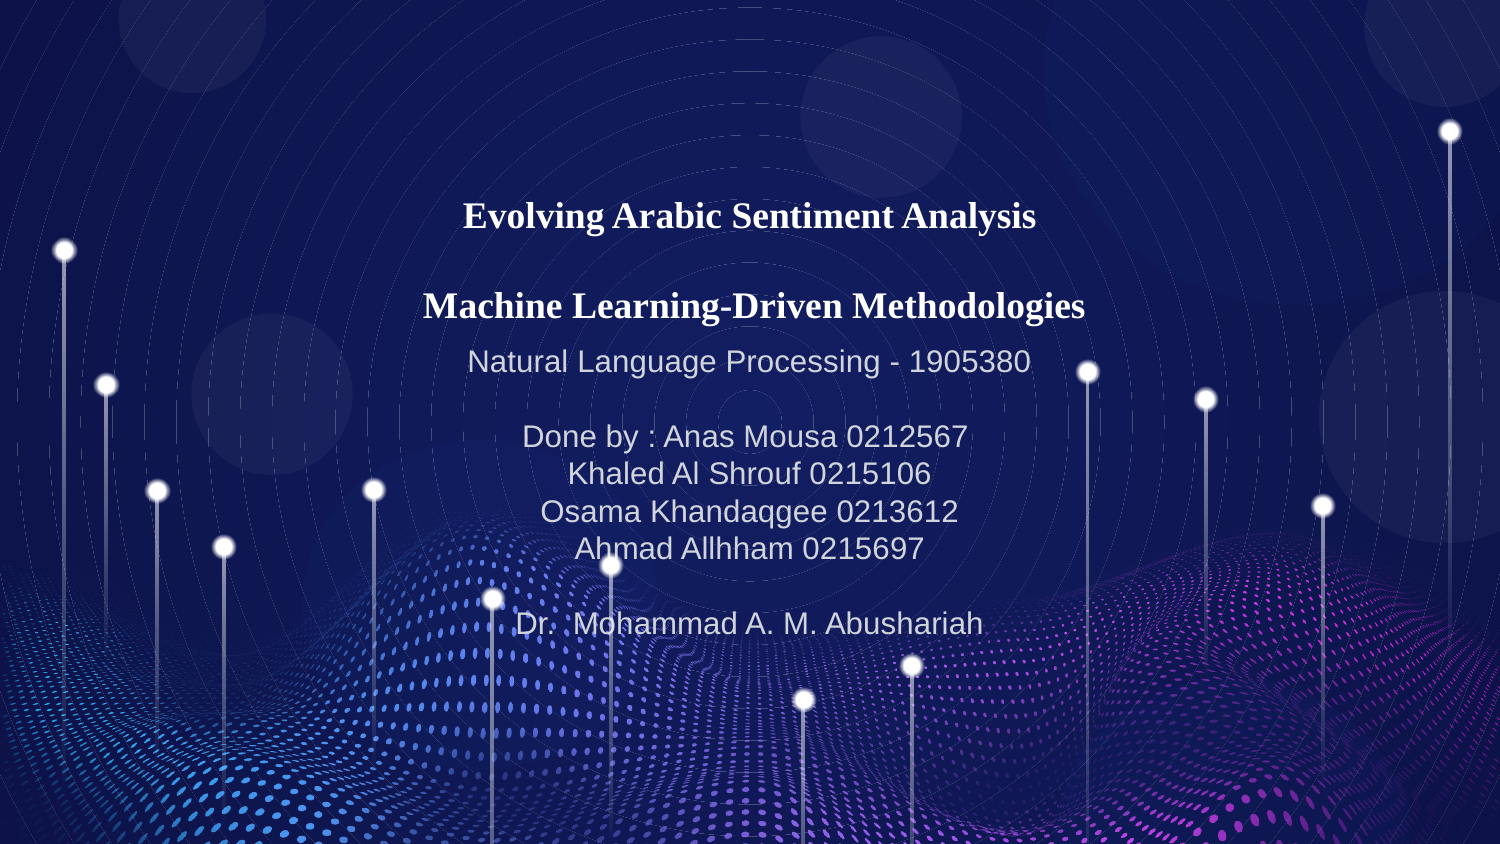

# Evolving Arabic Sentiment Analysis Machine Learning-Driven Methodologies
Natural Language Processing - 1905380

Done by : Anas Mousa 0212567
Khaled Al Shrouf 0215106
Osama Khandaqgee 0213612
Ahmad Allhham 0215697

Dr.  Mohammad A. M. Abushariah